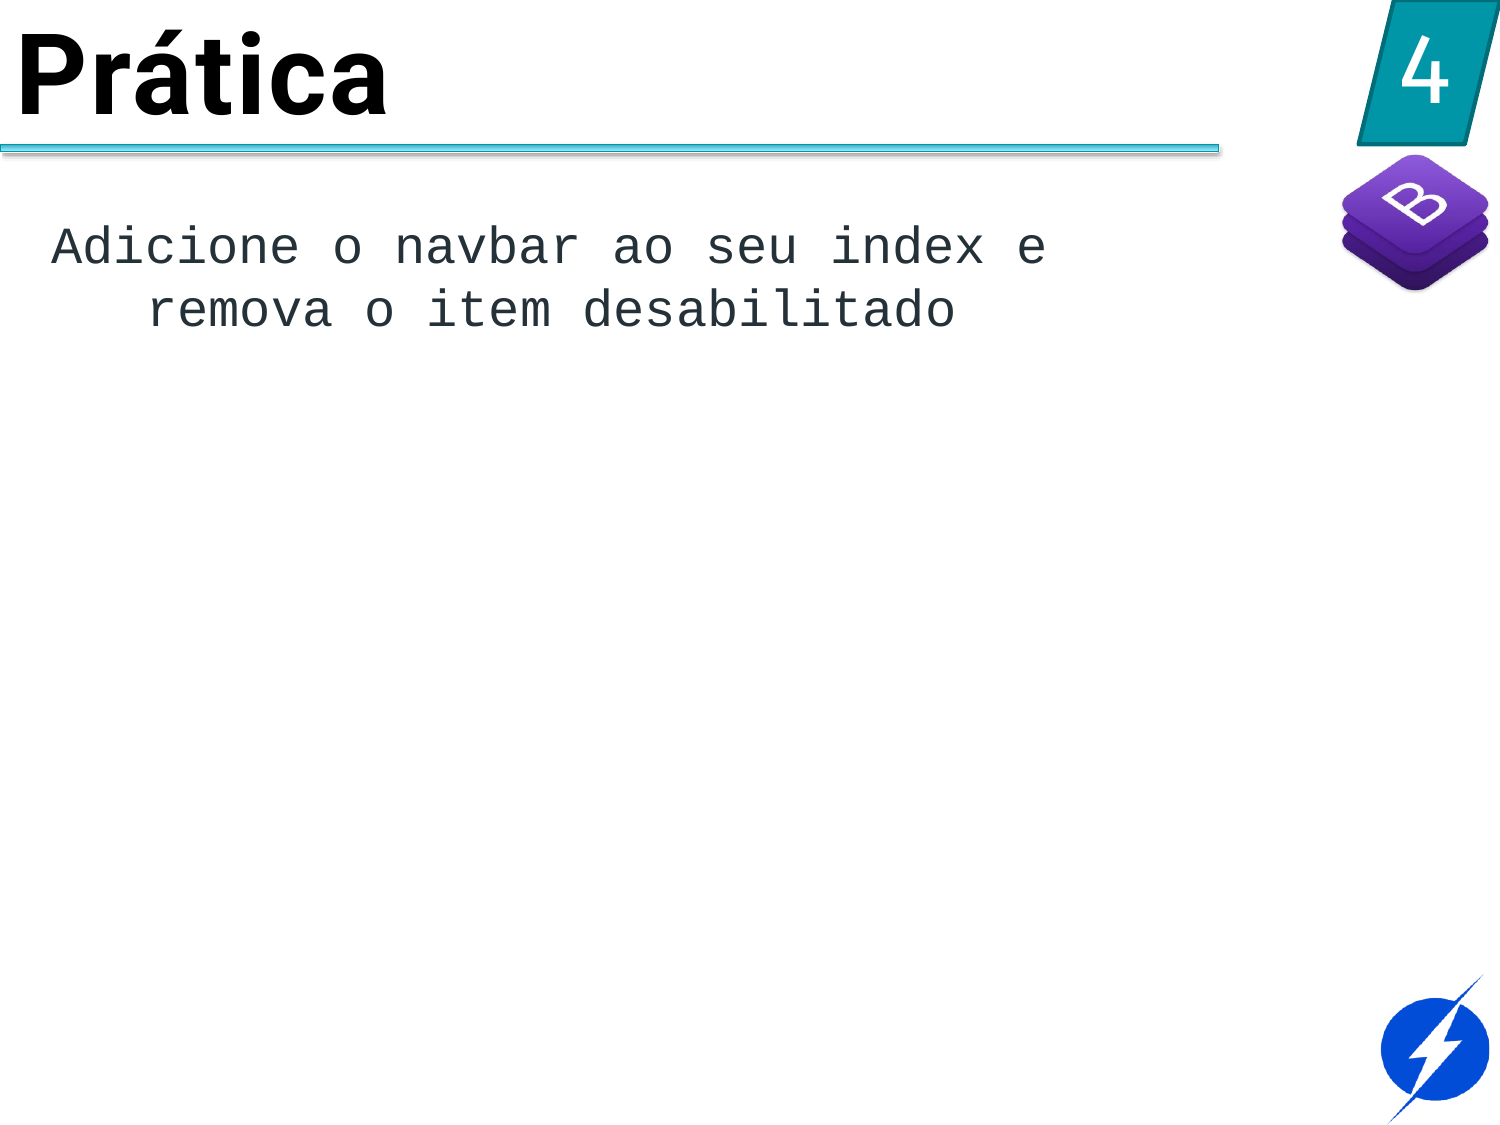

Prática
4

Adicione o navbar ao seu index e  remova o item desabilitado